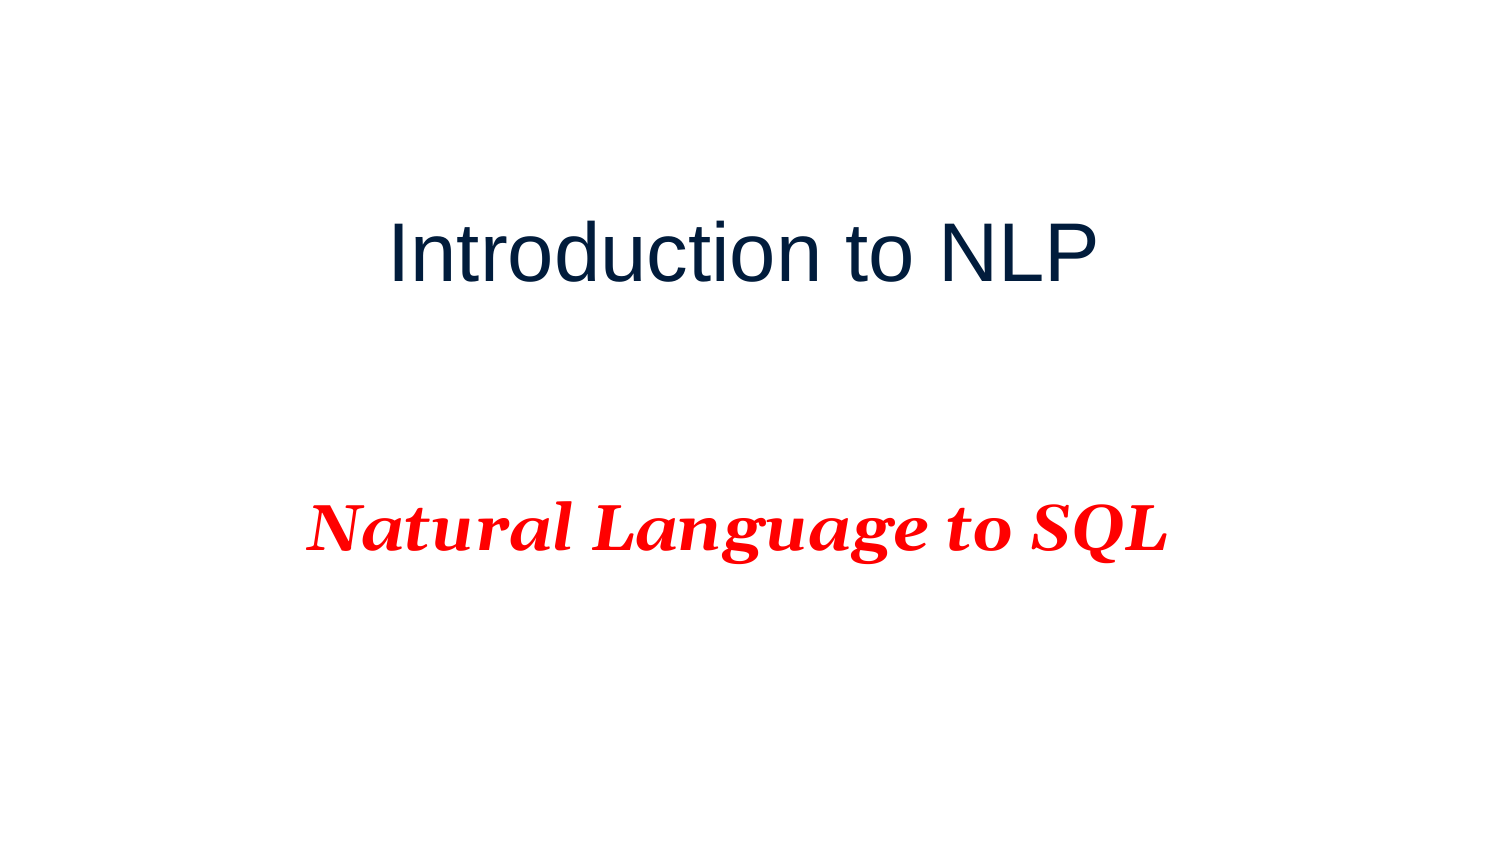

# Introduction to NLP
Natural Language to SQL